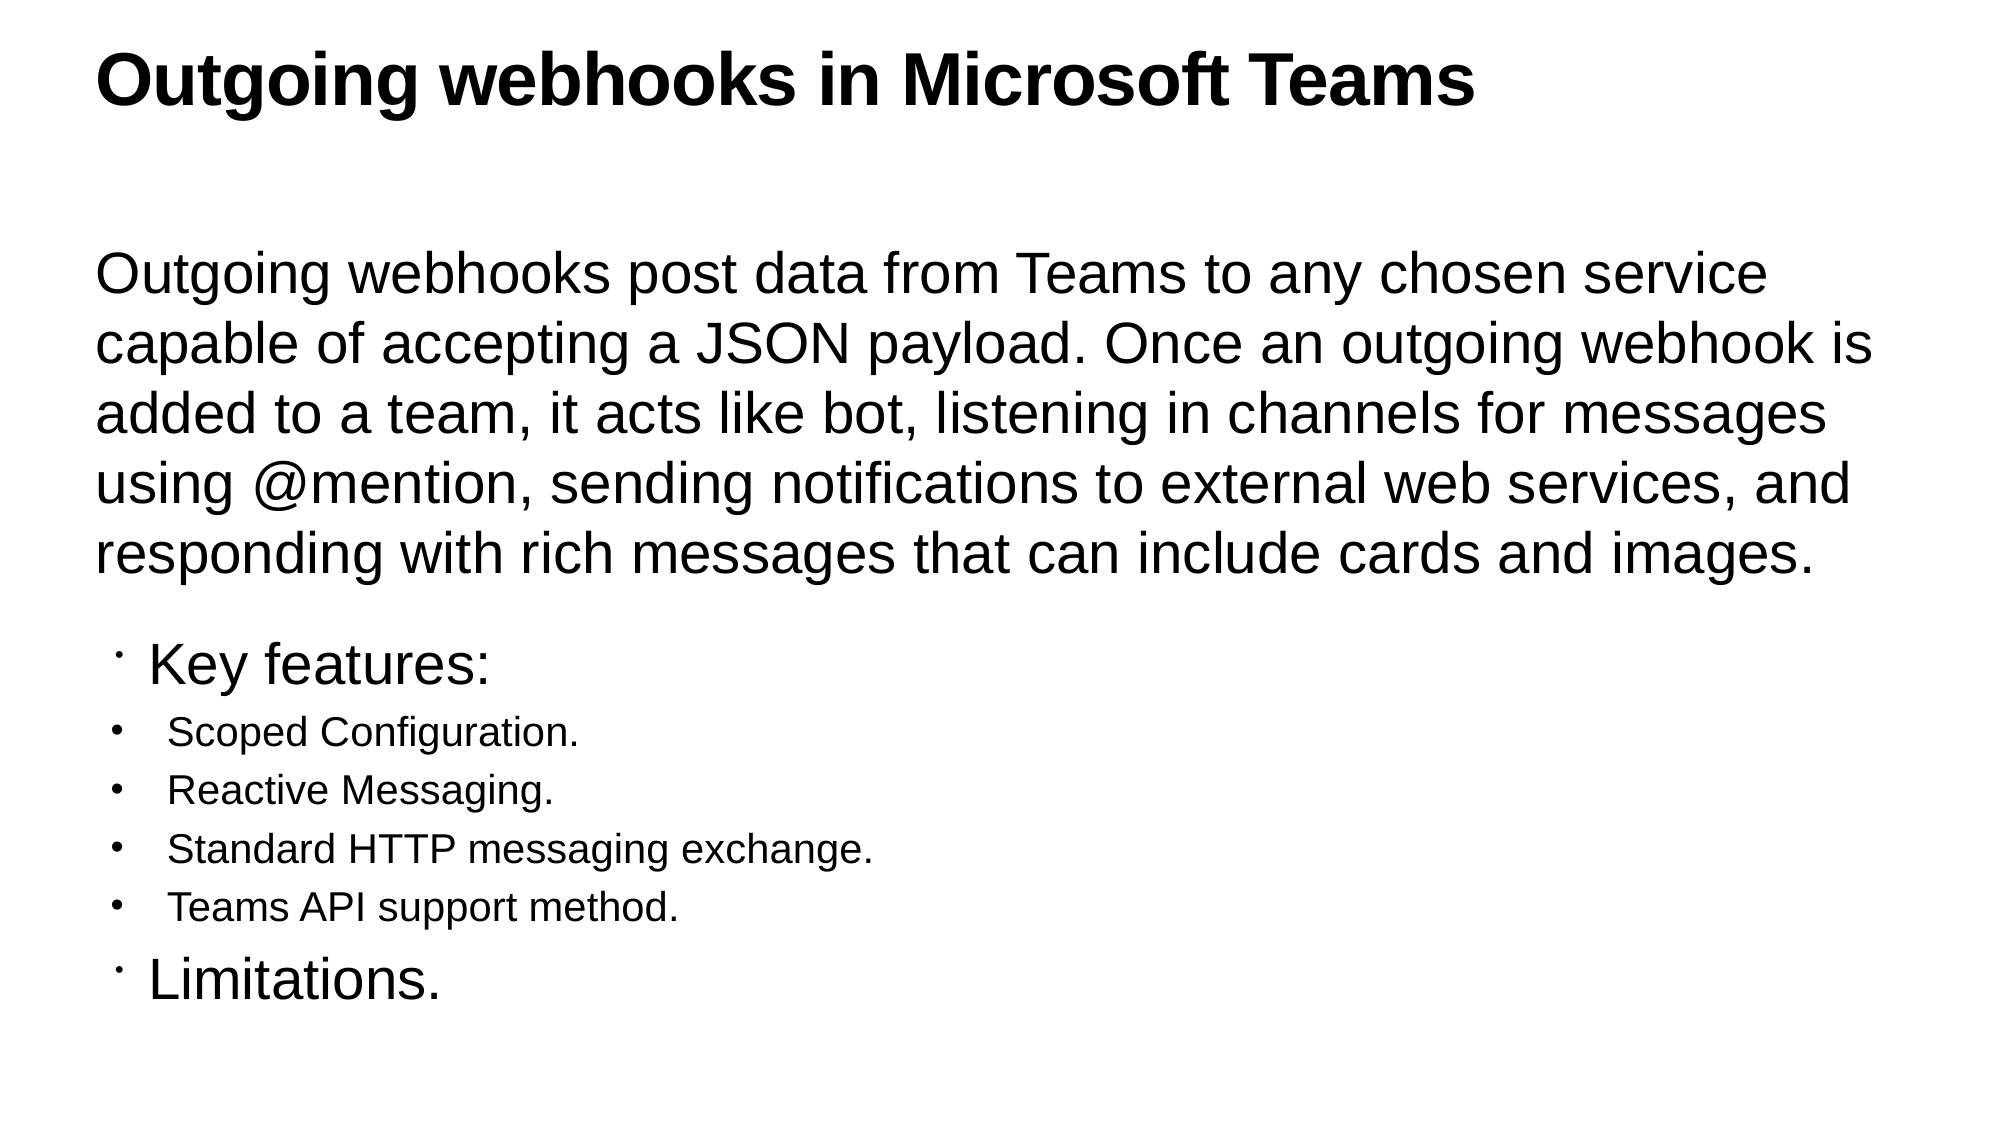

# Outgoing webhooks in Microsoft Teams
Outgoing webhooks post data from Teams to any chosen service capable of accepting a JSON payload. Once an outgoing webhook is added to a team, it acts like bot, listening in channels for messages using @mention, sending notifications to external web services, and responding with rich messages that can include cards and images.
Key features:
Scoped Configuration.
Reactive Messaging.
Standard HTTP messaging exchange.
Teams API support method.
Limitations.